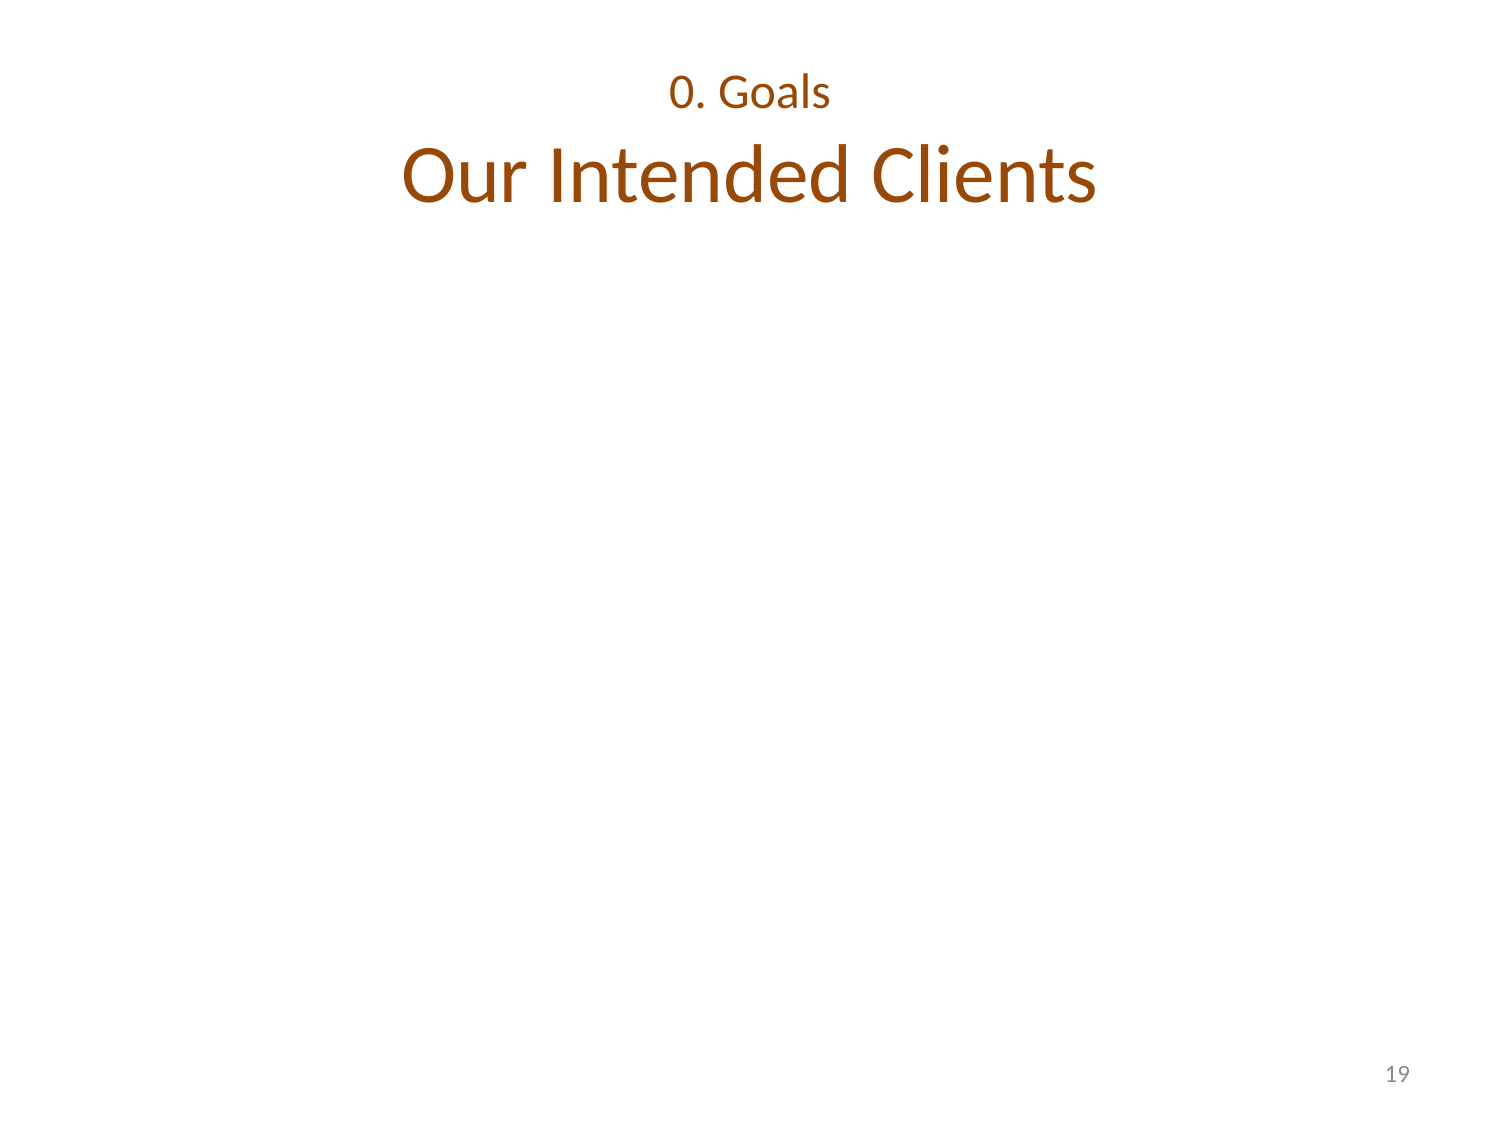

# 0. Goals Our Intended Clients
Professional commercial software engineers and application developers:

19